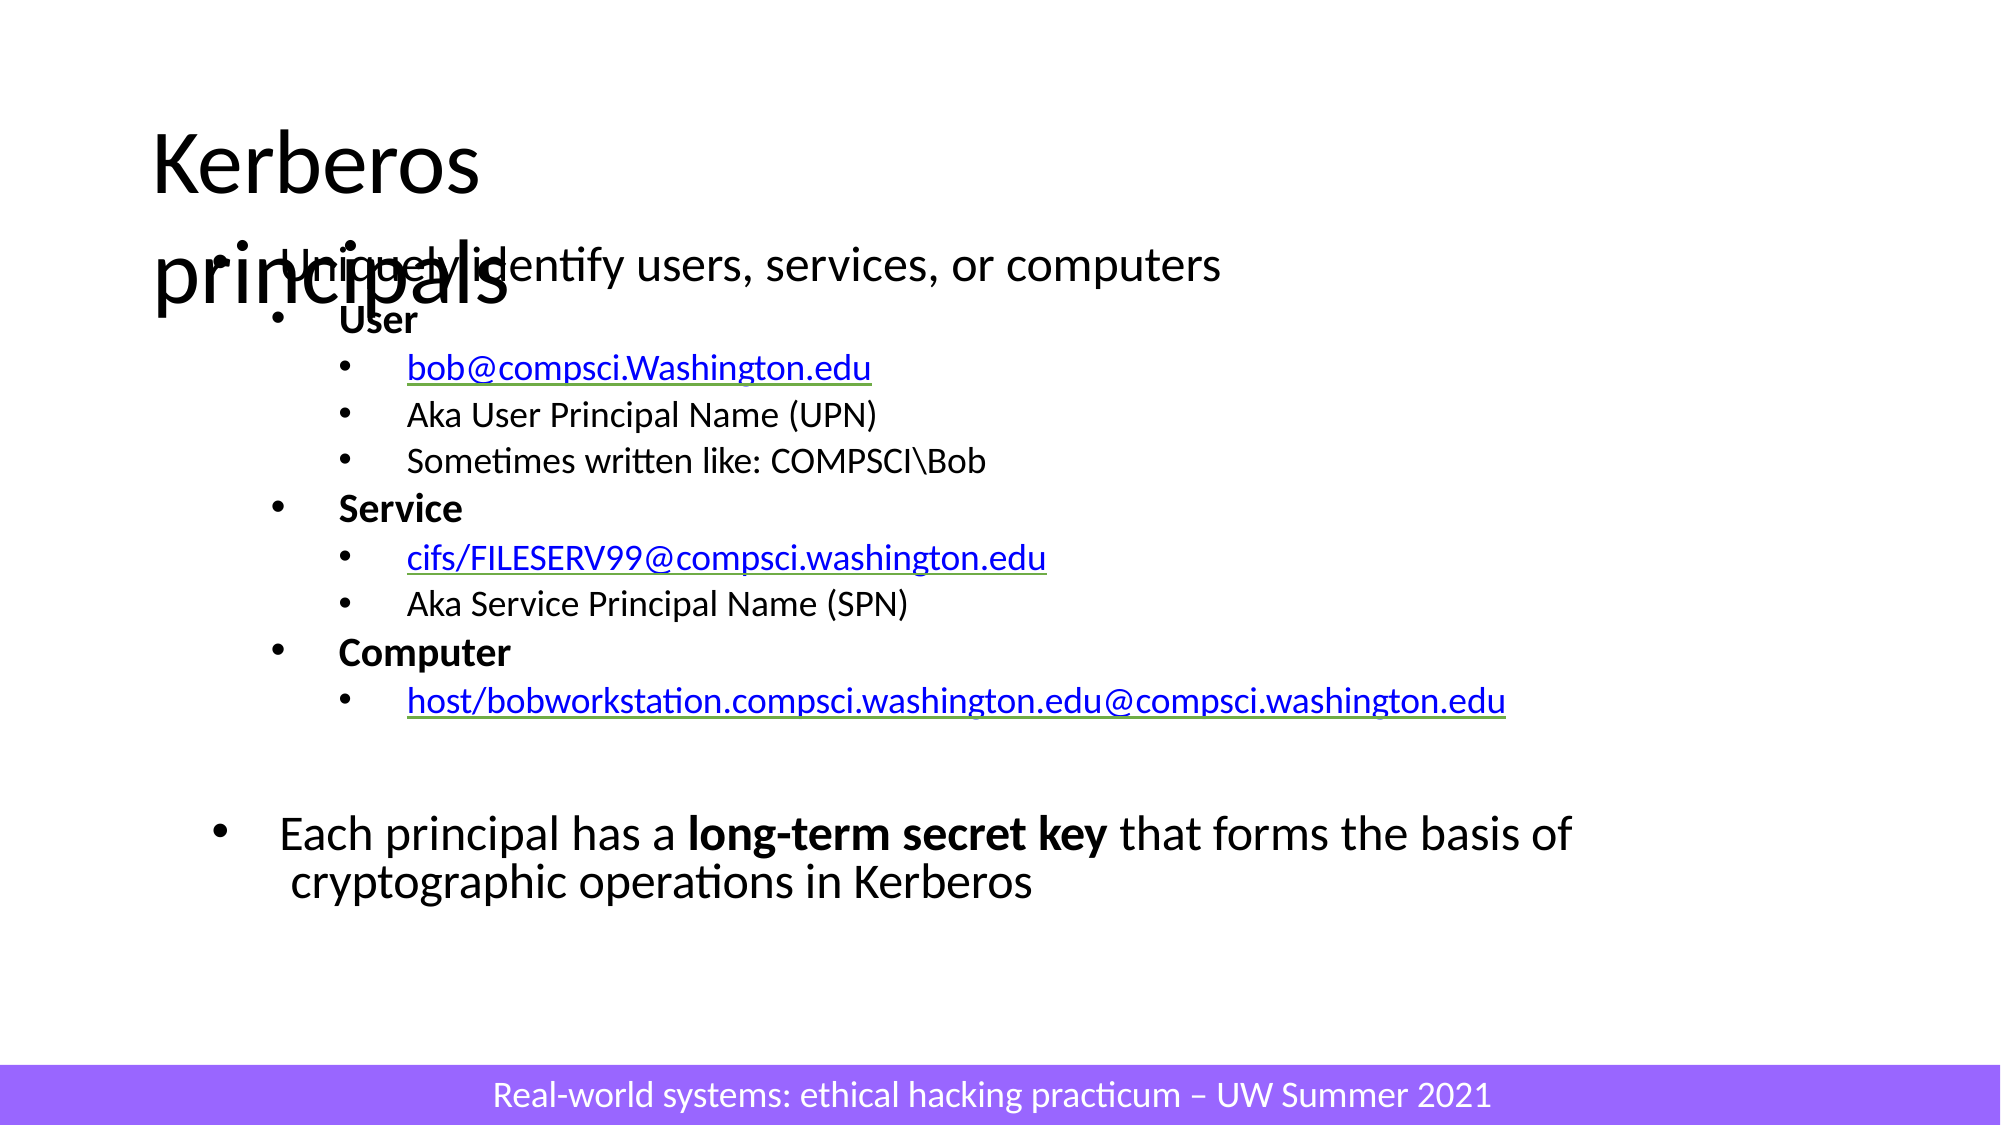

# Kerberos principals
Uniquely identify users, services, or computers
User
bob@compsci.Washington.edu
Aka User Principal Name (UPN)
Sometimes written like: COMPSCI\Bob
Service
cifs/FILESERV99@compsci.washington.edu
Aka Service Principal Name (SPN)
Computer
host/bobworkstation.compsci.washington.edu@compsci.washington.edu

Each principal has a long-term secret key that forms the basis of  cryptographic operations in Kerberos
Real-world systems: ethical hacking practicum – UW Summer 2021